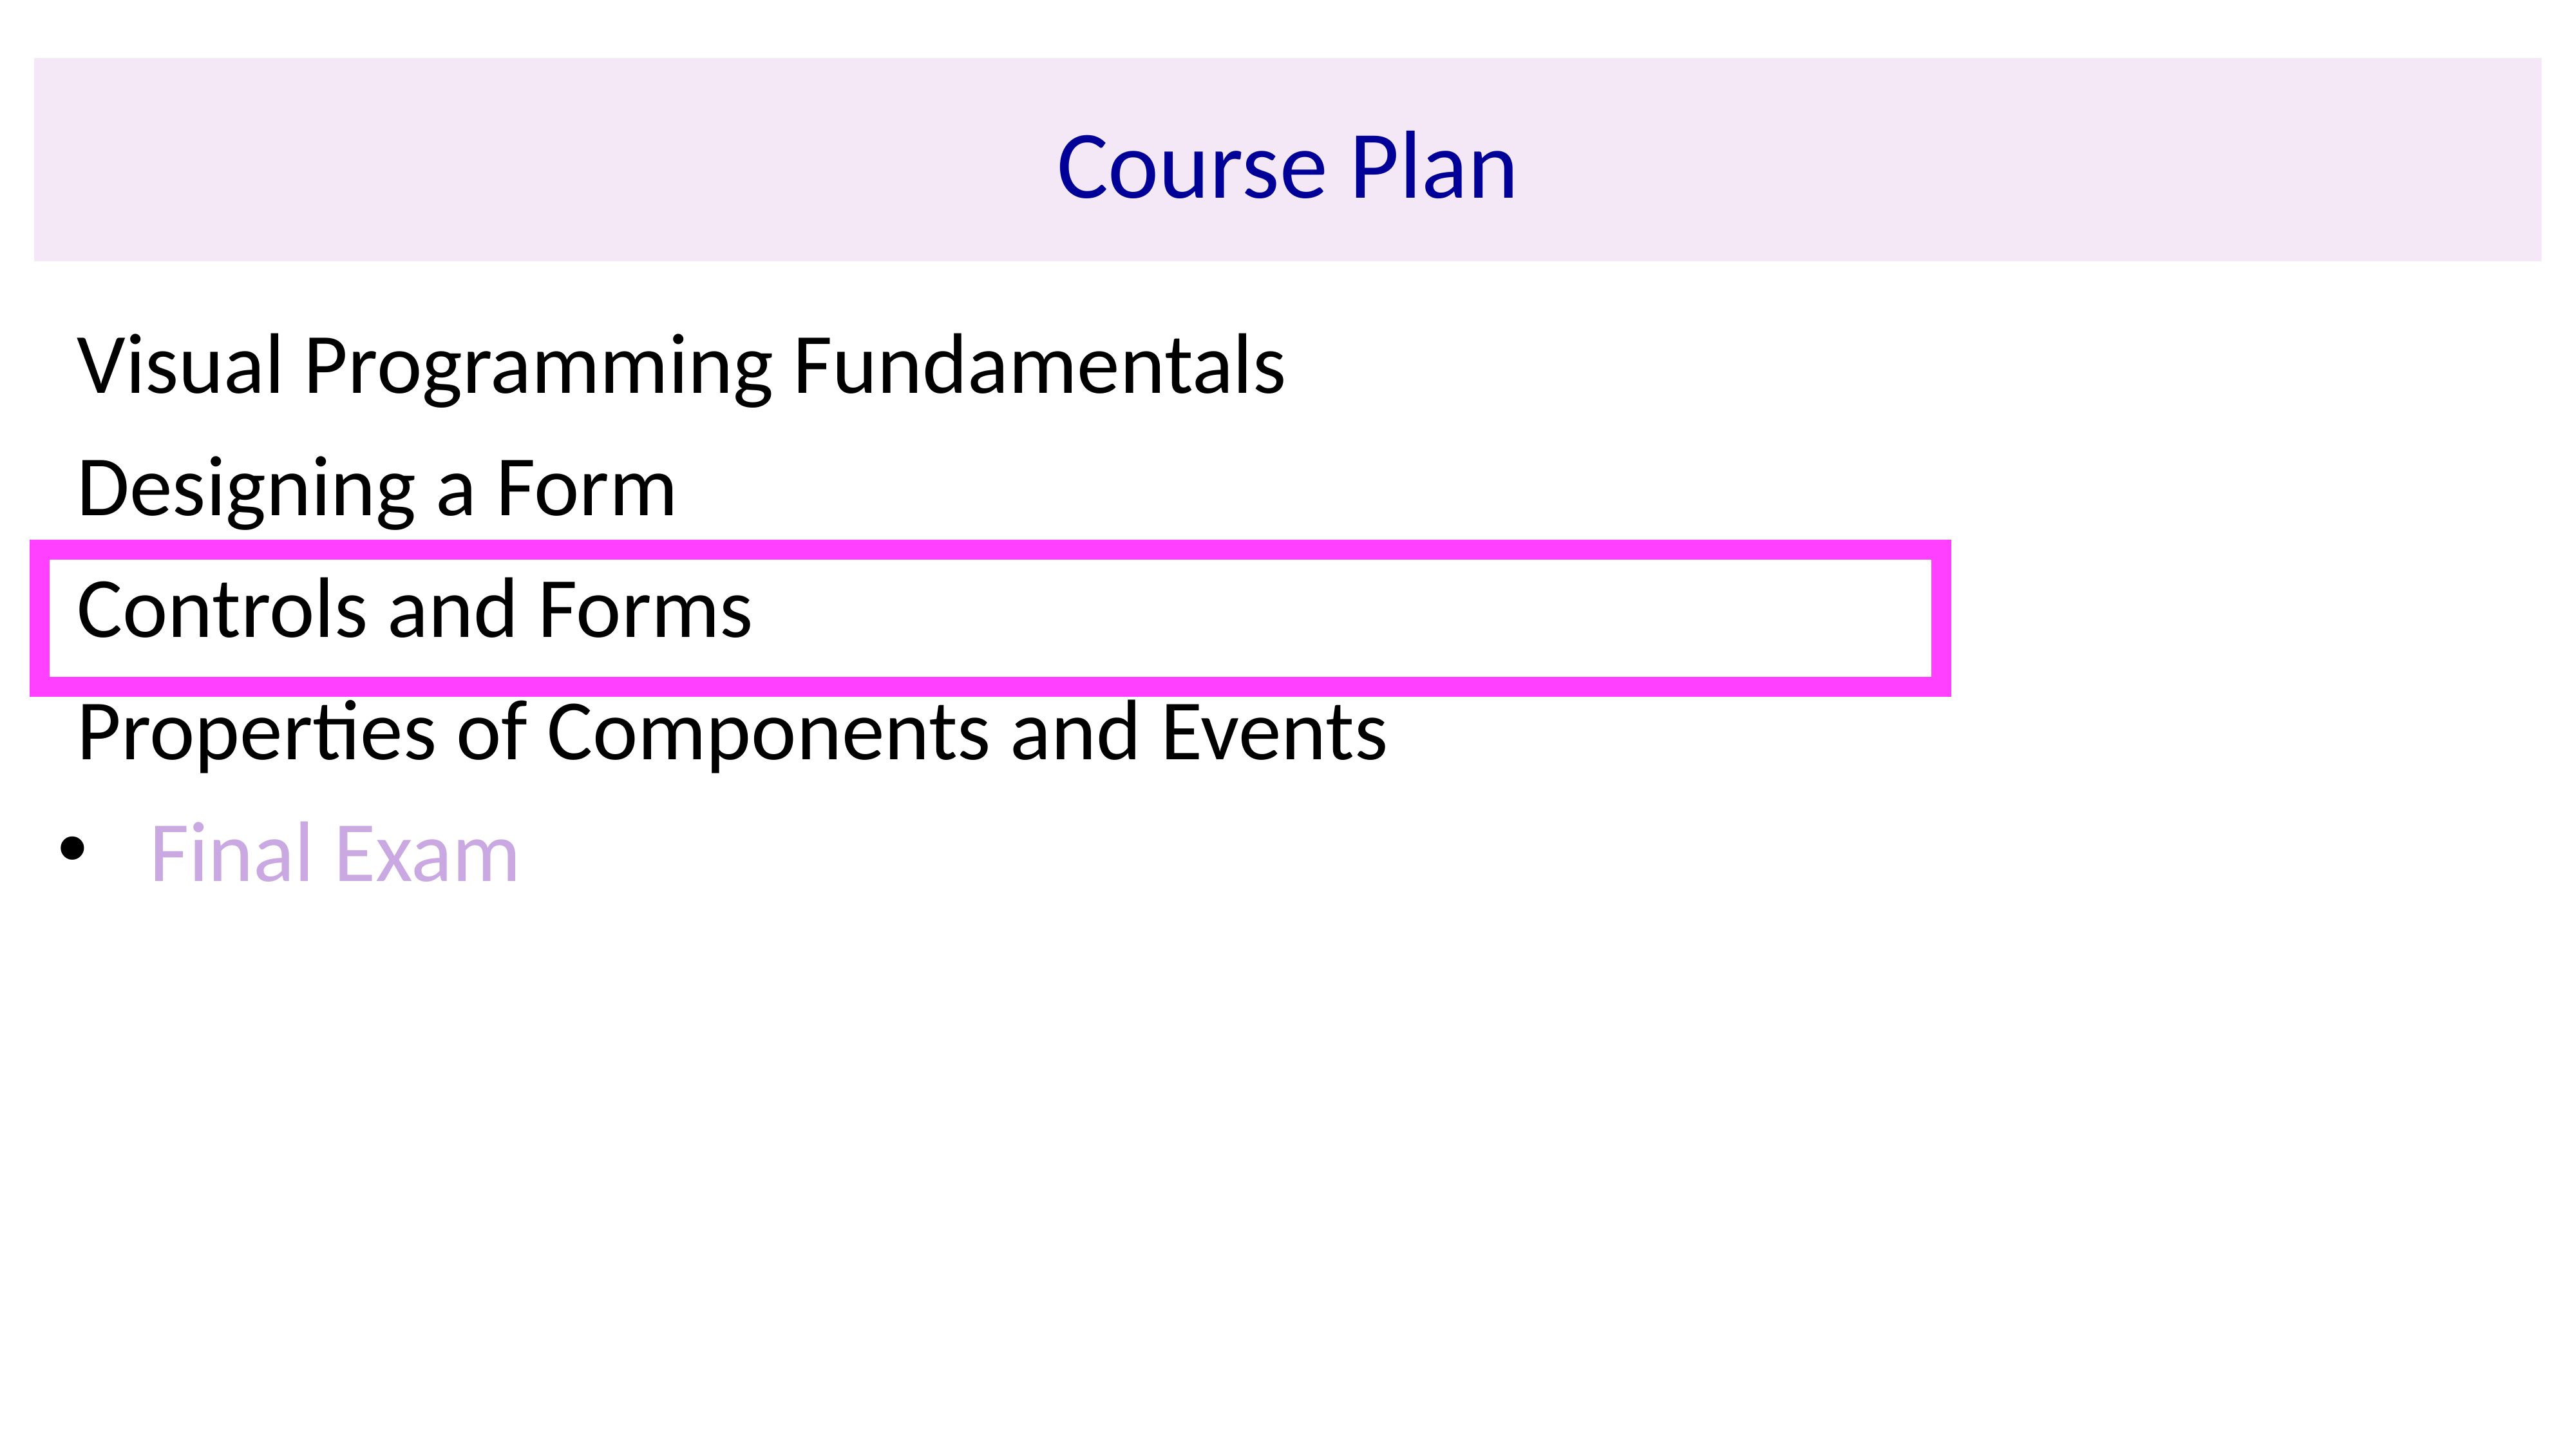

# Course Plan
 Visual Programming Fundamentals
 Designing a Form
 Controls and Forms
 Properties of Components and Events
 Final Exam